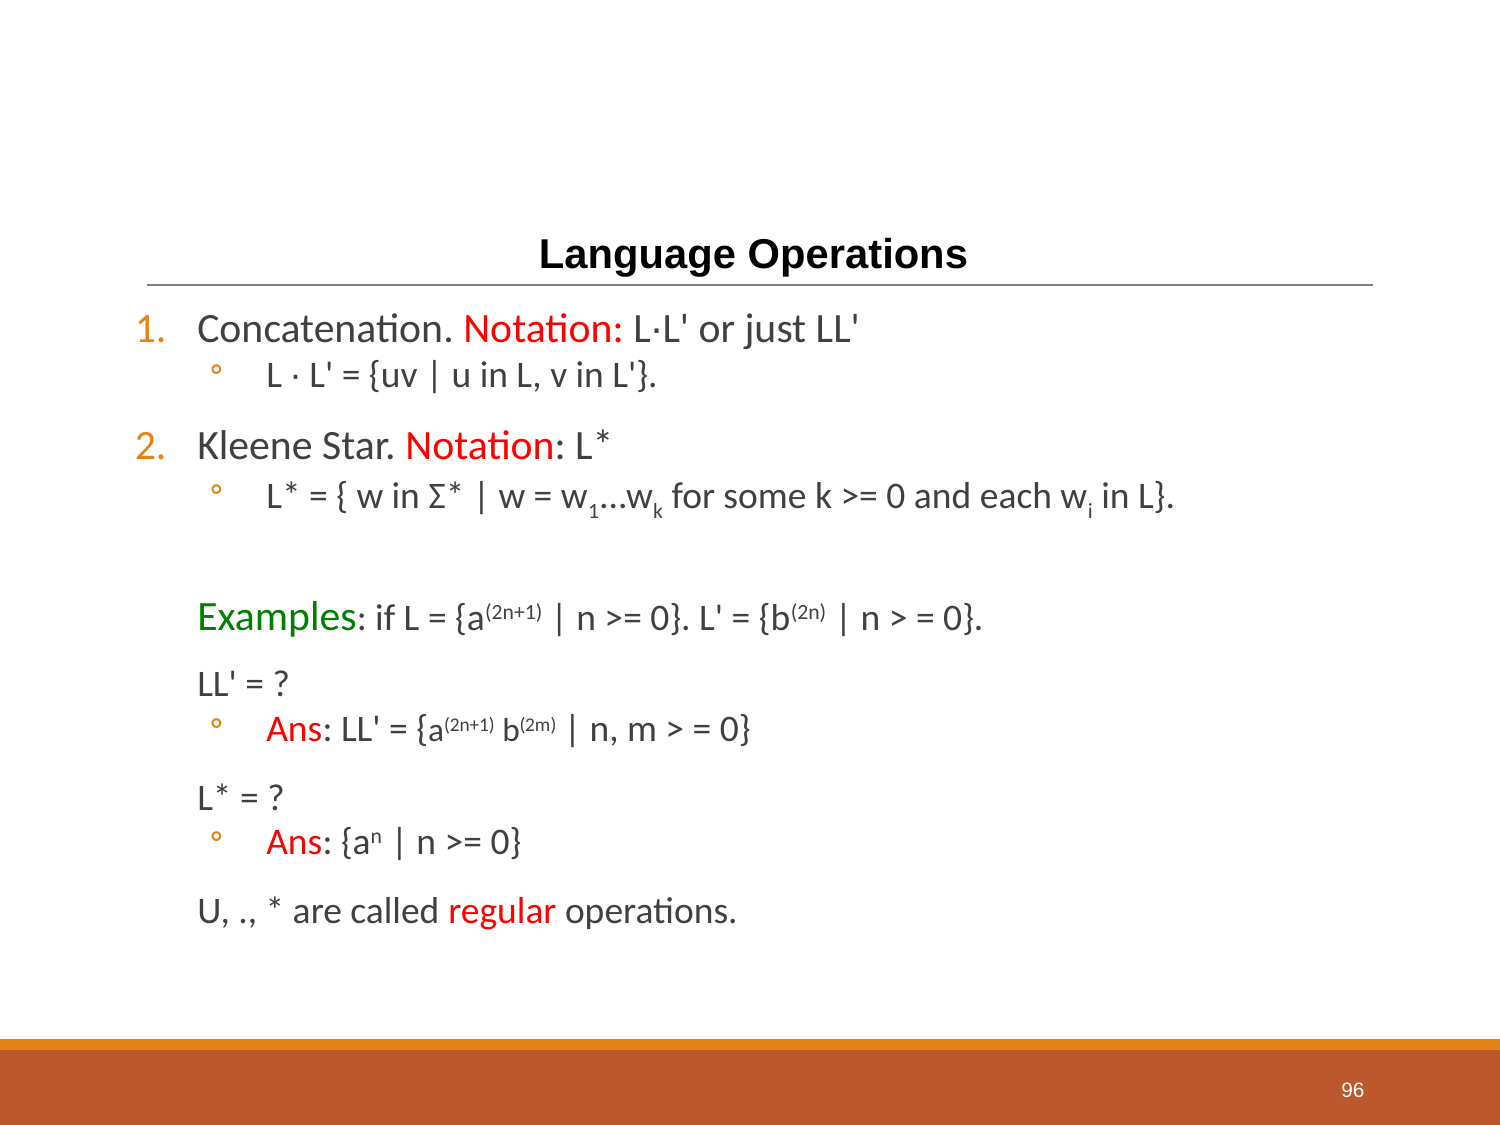

# Language Operations
Concatenation. Notation: L∙L' or just LL'
L ∙ L' = {uv | u in L, v in L'}.
Kleene Star. Notation: L*
L* = { w in Σ* | w = w1...wk for some k >= 0 and each wi in L}.

Examples: if L = {a(2n+1) | n >= 0}. L' = {b(2n) | n > = 0}.
LL' = ?
Ans: LL' = {a(2n+1) b(2m) | n, m > = 0}
L* = ?
Ans: {an | n >= 0}
U, ., * are called regular operations.
96